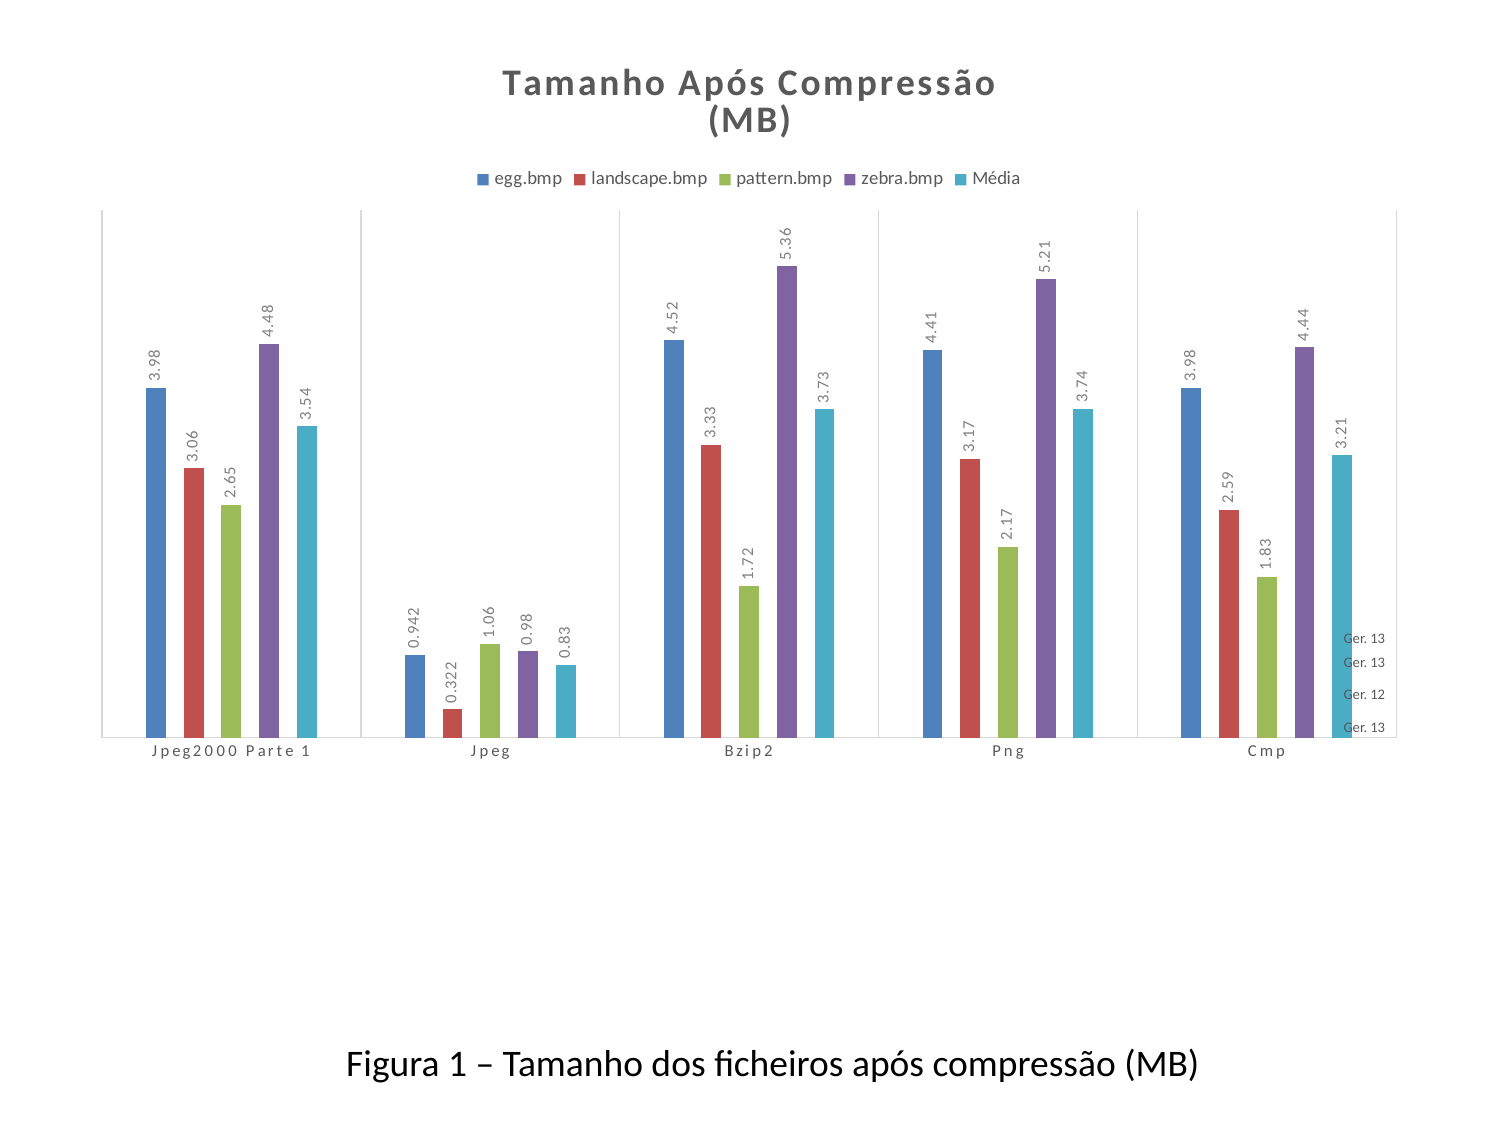

### Chart: Tamanho Após Compressão
(MB)

| Category |  |  |  |  | Média |
|---|---|---|---|---|---|
| Jpeg2000 Parte 1 | 3.98 | 3.06 | 2.65 | 4.48 | 3.54 |
| Jpeg | 0.942 | 0.3220000000000001 | 1.06 | 0.98 | 0.8300000000000002 |
| Bzip2 | 4.52 | 3.329999999999999 | 1.7200000000000004 | 5.3599999999999985 | 3.73 |
| Png | 4.41 | 3.17 | 2.17 | 5.21 | 3.74 |
| Cmp | 3.98 | 2.59 | 1.83 | 4.44 | 3.21 |
Ger. 13
Ger. 13
Ger. 12
Ger. 13
Figura 1 – Tamanho dos ficheiros após compressão (MB)